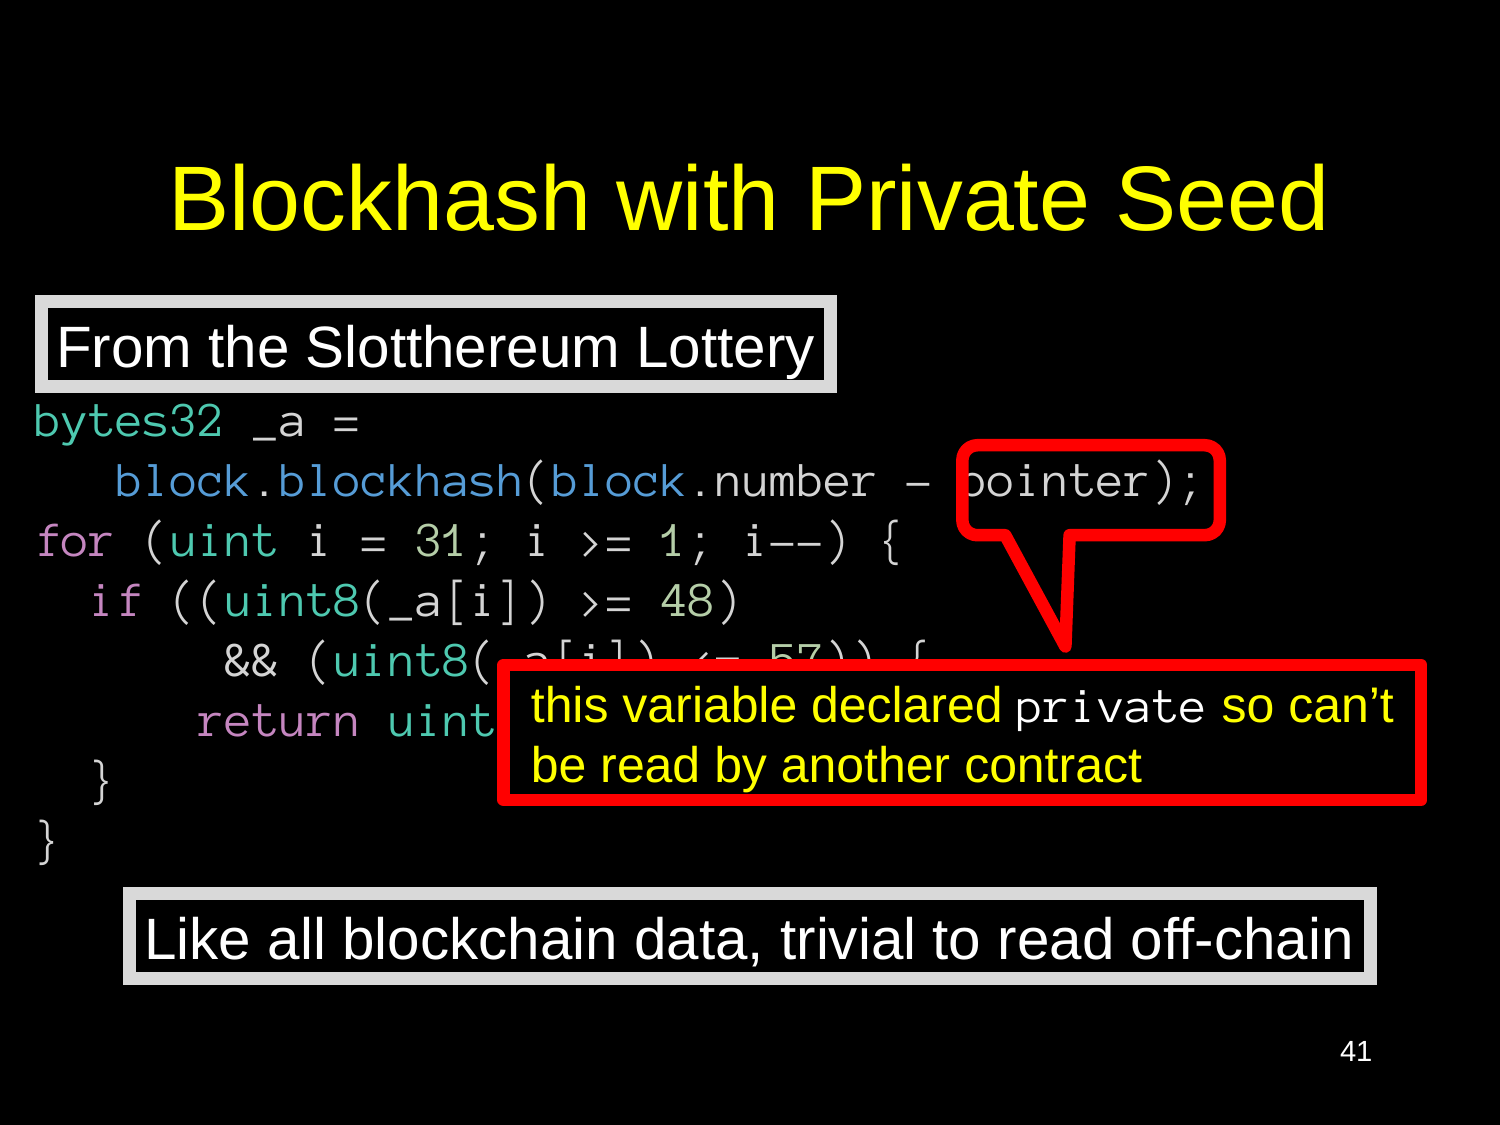

# Blockhash with Private Seed
From the Slotthereum Lottery
bytes32 _a =
   block.blockhash(block.number - pointer);
for (uint i = 31; i >= 1; i--) {
  if ((uint8(_a[i]) >= 48)
       && (uint8(_a[i]) <= 57)) {
      return uint8(_a[i]) - 48;
  }
}

this variable declared private so can’t be read by another contract
Like all blockchain data, trivial to read off-chain
41